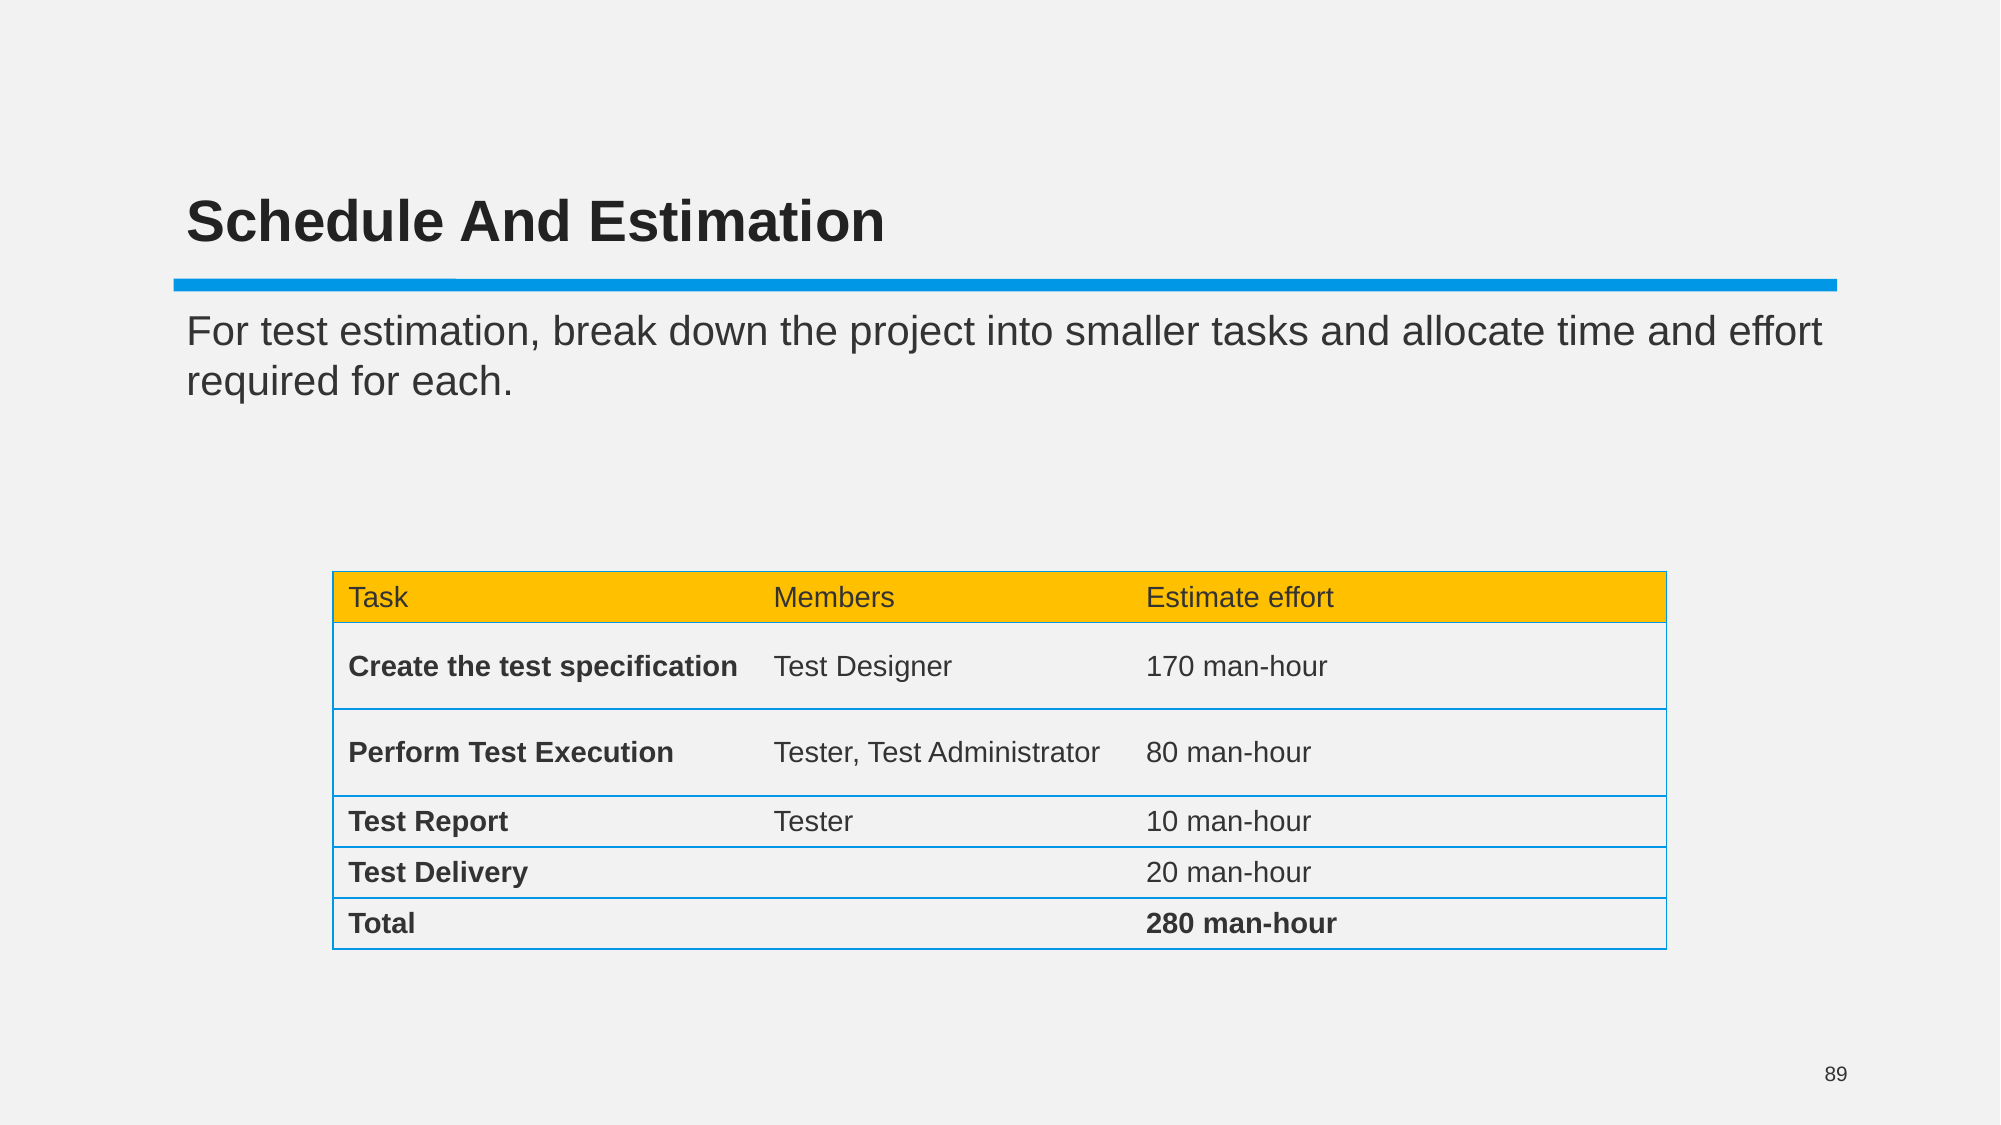

Schedule And Estimation

For test estimation, break down the project into smaller tasks and allocate time and effort required for each.

| Task | Members | Estimate effort |
| --- | --- | --- |
| Create the test specification | Test Designer | 170 man-hour |
| Perform Test Execution | Tester, Test Administrator | 80 man-hour |
| Test Report | Tester | 10 man-hour |
| Test Delivery |  | 20 man-hour |
| Total |  | 280 man-hour |
89